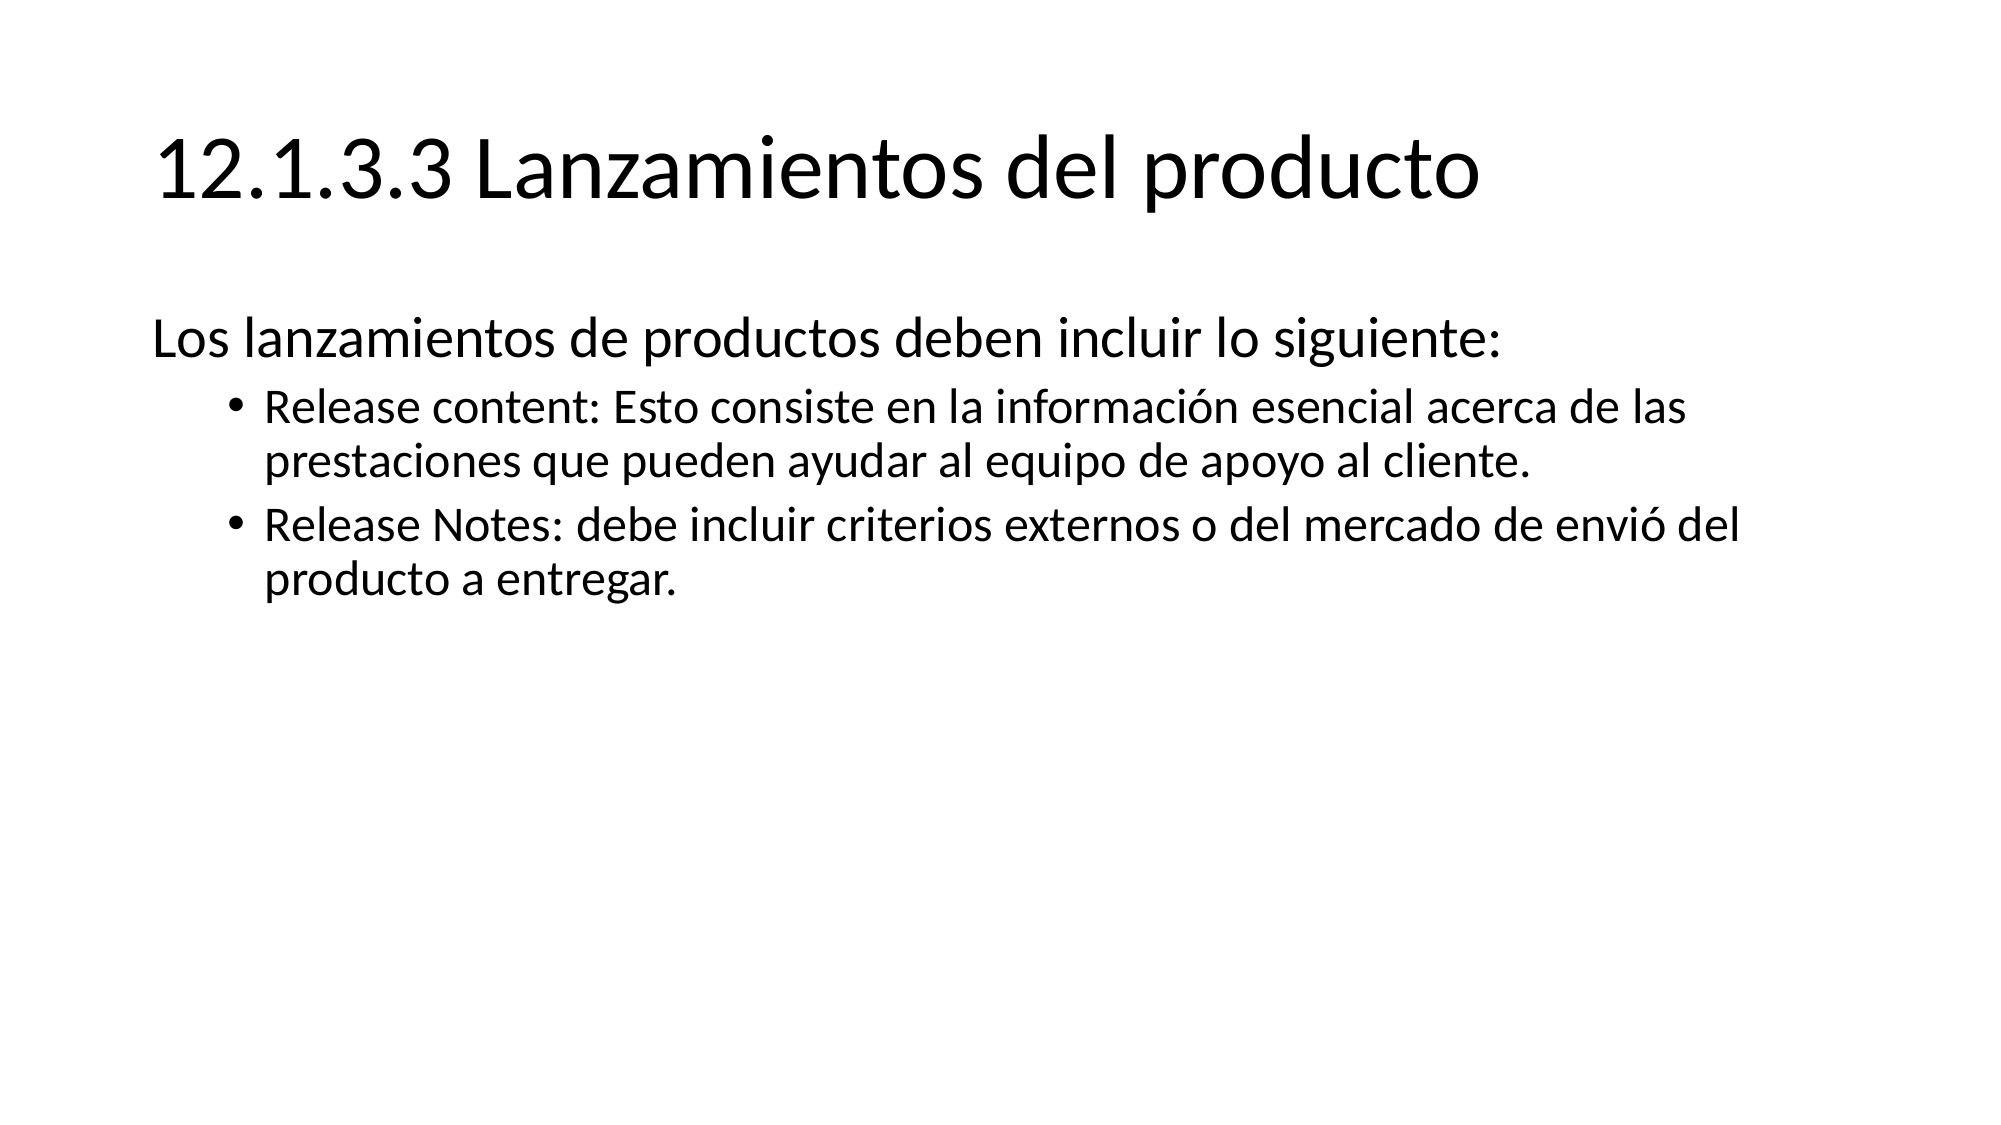

# 12.1.3.3 Lanzamientos del producto
Los lanzamientos de productos deben incluir lo siguiente:
Release content: Esto consiste en la información esencial acerca de las prestaciones que pueden ayudar al equipo de apoyo al cliente.
Release Notes: debe incluir criterios externos o del mercado de envió del producto a entregar.